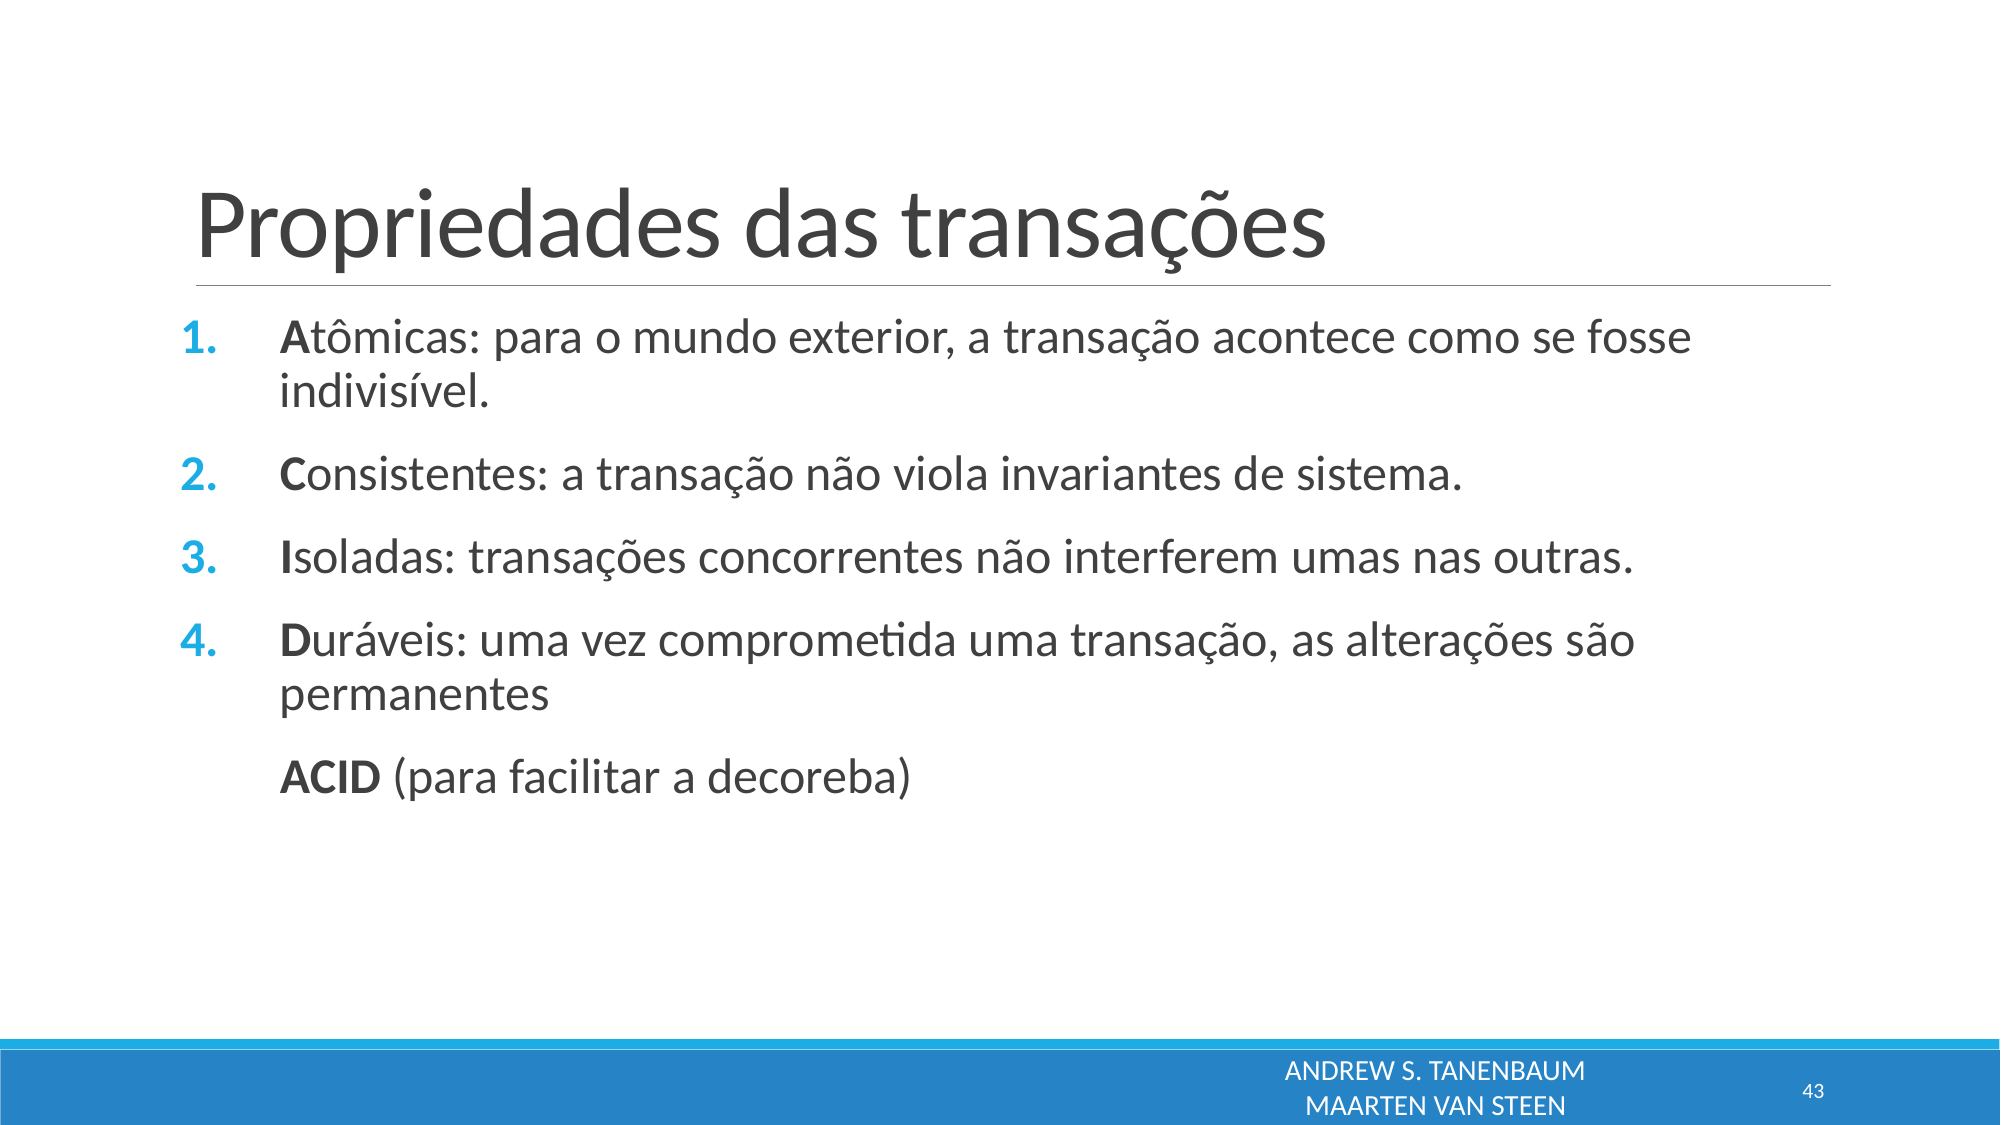

# Propriedades das transações
Atômicas: para o mundo exterior, a transação acontece como se fosse indivisível.
Consistentes: a transação não viola invariantes de sistema.
Isoladas: transações concorrentes não interferem umas nas outras.
Duráveis: uma vez comprometida uma transação, as alterações são permanentes
ACID (para facilitar a decoreba)
ANDREW S. TANENBAUM
MAARTEN VAN STEEN
43